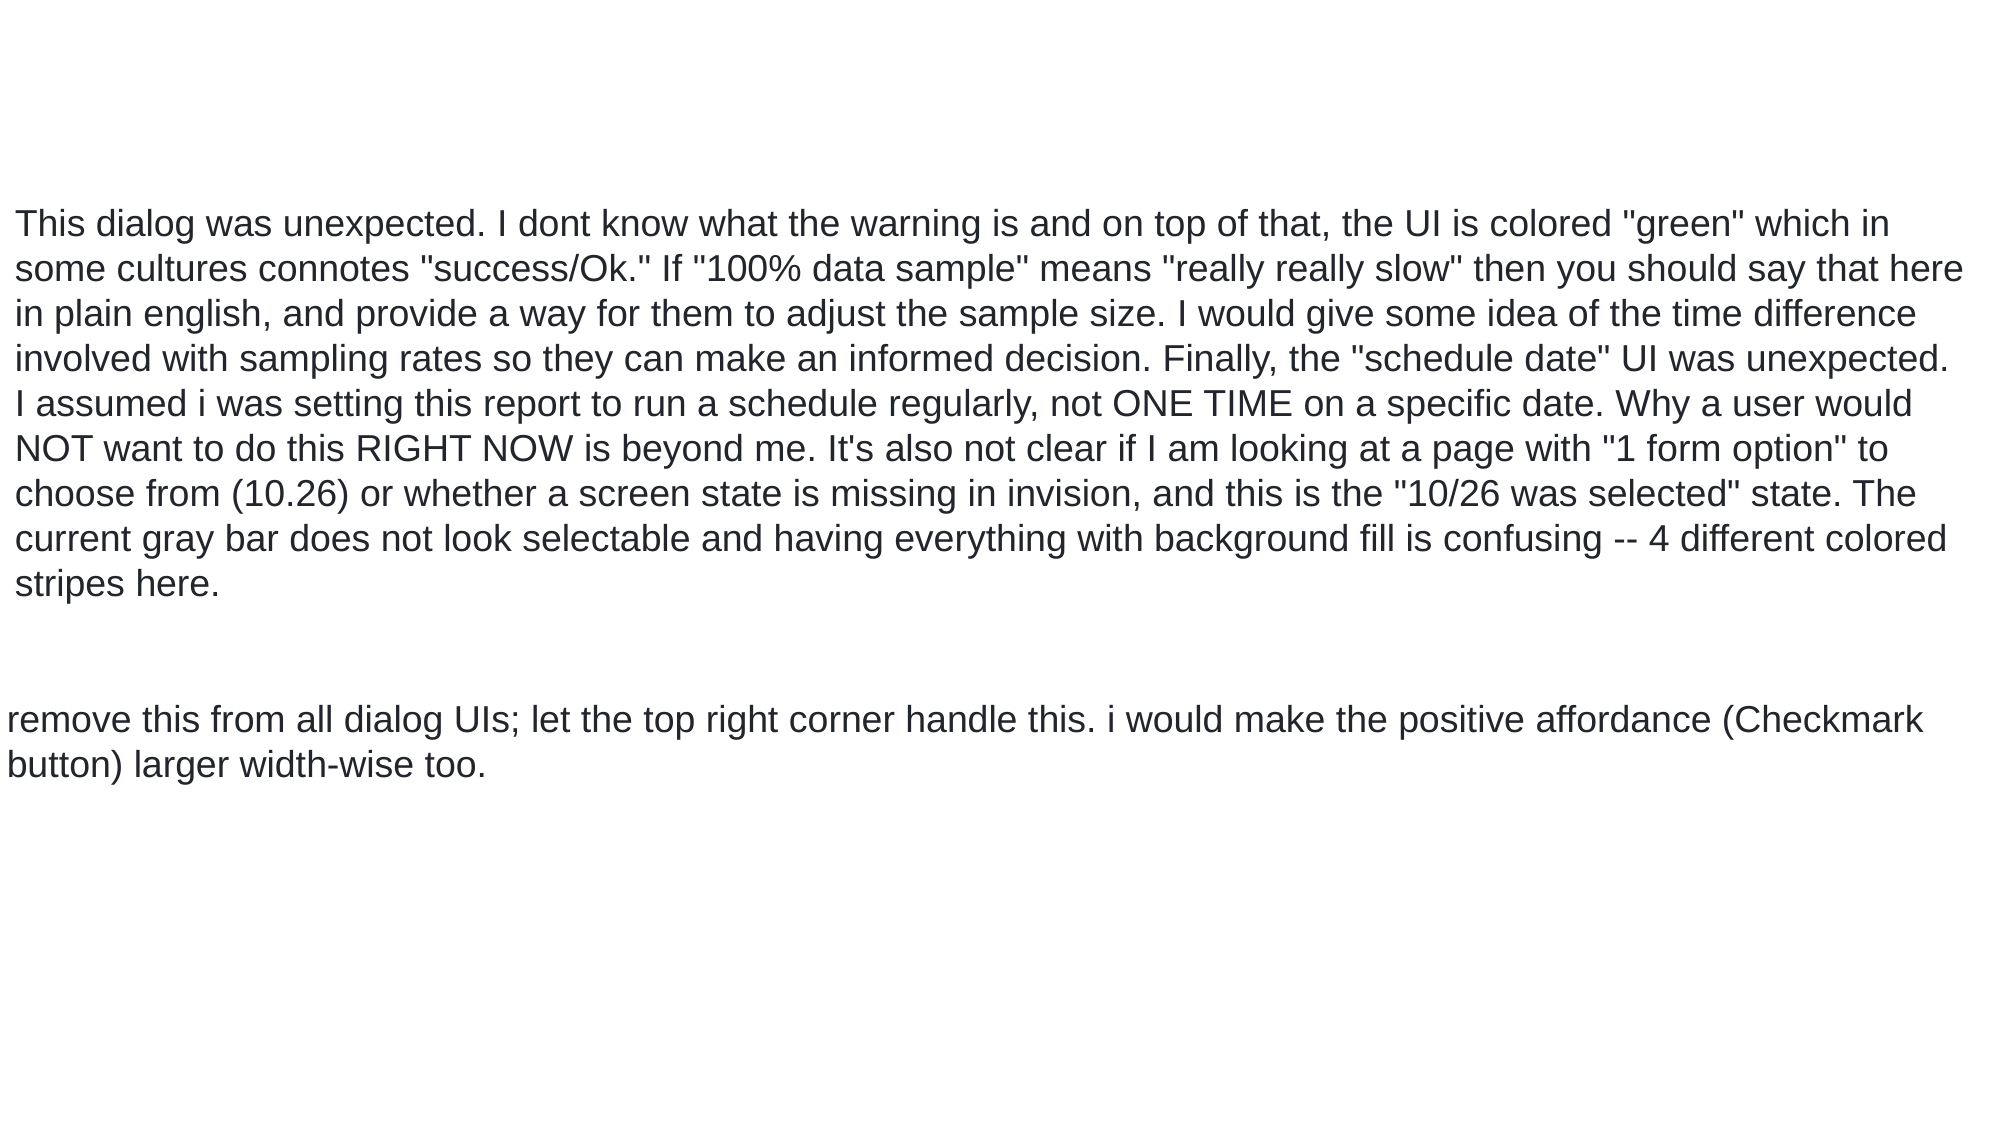

This dialog was unexpected. I dont know what the warning is and on top of that, the UI is colored "green" which in some cultures connotes "success/Ok." If "100% data sample" means "really really slow" then you should say that here in plain english, and provide a way for them to adjust the sample size. I would give some idea of the time difference involved with sampling rates so they can make an informed decision. Finally, the "schedule date" UI was unexpected. I assumed i was setting this report to run a schedule regularly, not ONE TIME on a specific date. Why a user would NOT want to do this RIGHT NOW is beyond me. It's also not clear if I am looking at a page with "1 form option" to choose from (10.26) or whether a screen state is missing in invision, and this is the "10/26 was selected" state. The current gray bar does not look selectable and having everything with background fill is confusing -- 4 different colored stripes here.
remove this from all dialog UIs; let the top right corner handle this. i would make the positive affordance (Checkmark button) larger width-wise too.